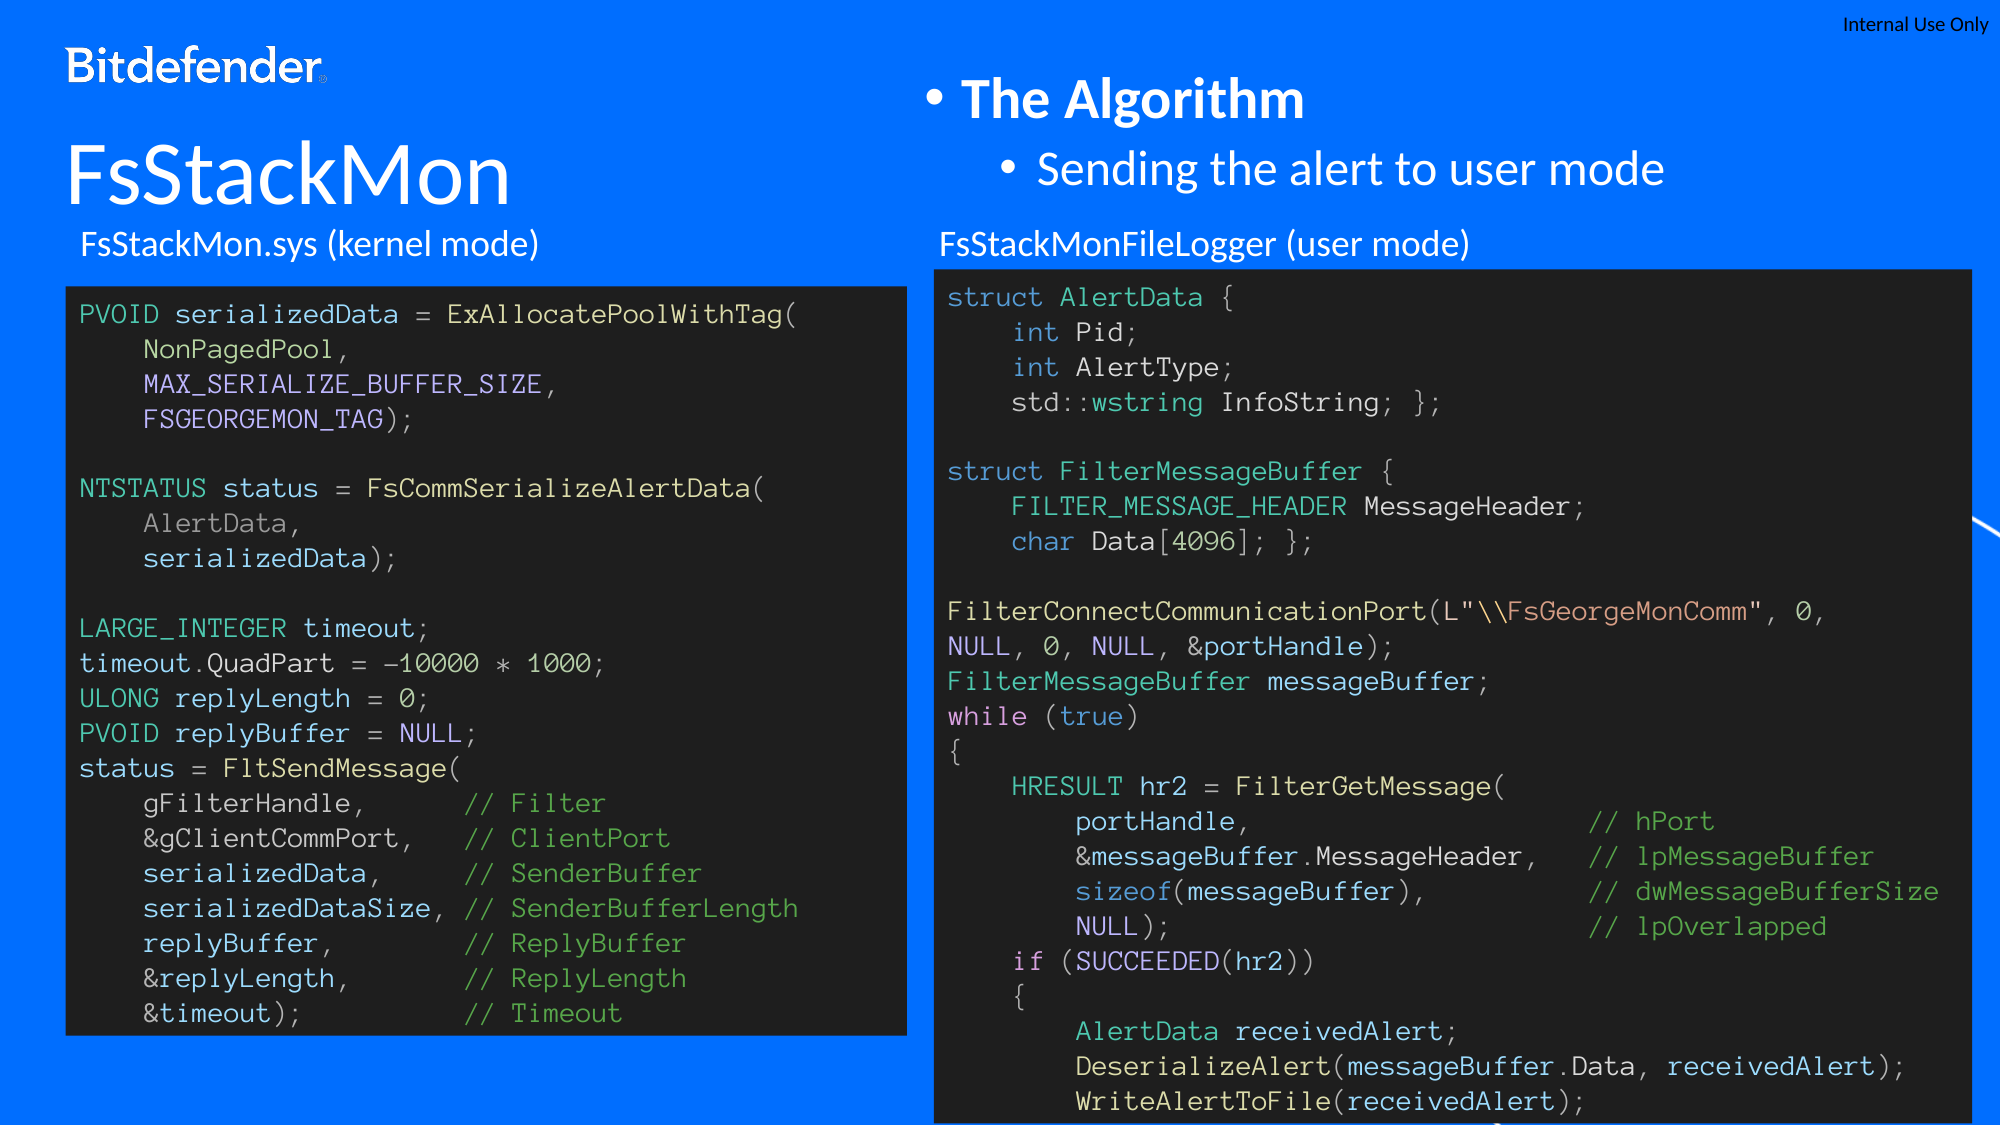

The Algorithm
Sending the alert to user mode
# FsStackMon
FsStackMon.sys (kernel mode)
FsStackMonFileLogger (user mode)
struct AlertData {
    int Pid;
    int AlertType;
    std::wstring InfoString; };

struct FilterMessageBuffer {
    FILTER_MESSAGE_HEADER MessageHeader;
    char Data[4096]; };

FilterConnectCommunicationPort(L"\\FsGeorgeMonComm", 0,
NULL, 0, NULL, &portHandle);
FilterMessageBuffer messageBuffer;
while (true)
{
    HRESULT hr2 = FilterGetMessage(
        portHandle,                     // hPort
        &messageBuffer.MessageHeader,   // lpMessageBuffer
        sizeof(messageBuffer),          // dwMessageBufferSize
        NULL);                          // lpOverlapped
    if (SUCCEEDED(hr2))
    {
        AlertData receivedAlert;
        DeserializeAlert(messageBuffer.Data, receivedAlert);
        WriteAlertToFile(receivedAlert);
PVOID serializedData = ExAllocatePoolWithTag(
    NonPagedPool,
    MAX_SERIALIZE_BUFFER_SIZE,
    FSGEORGEMON_TAG);

NTSTATUS status = FsCommSerializeAlertData(
    AlertData,
    serializedData);

LARGE_INTEGER timeout;
timeout.QuadPart = -10000 * 1000;
ULONG replyLength = 0;
PVOID replyBuffer = NULL;
status = FltSendMessage(
    gFilterHandle,      // Filter
    &gClientCommPort,   // ClientPort
    serializedData,     // SenderBuffer
    serializedDataSize, // SenderBufferLength
    replyBuffer,        // ReplyBuffer
    &replyLength,       // ReplyLength
    &timeout);          // Timeout